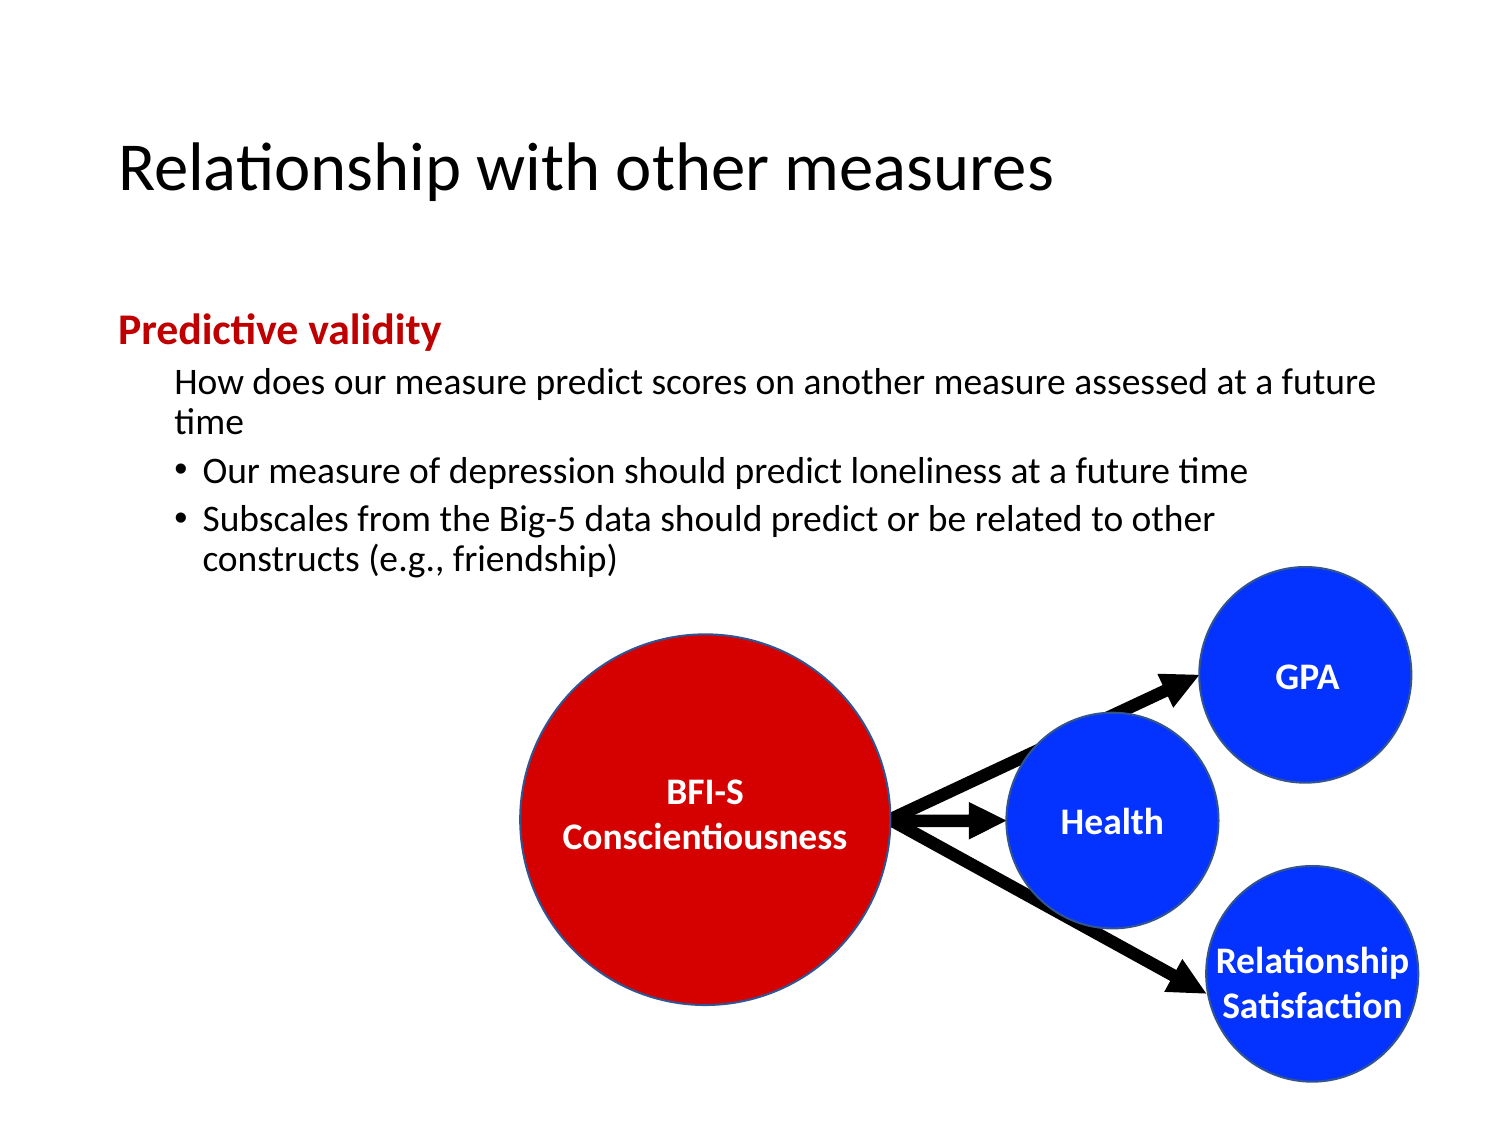

# Relationship with other measures
Predictive validity
How does our measure predict scores on another measure assessed at a future time
Our measure of depression should predict loneliness at a future time
Subscales from the Big-5 data should predict or be related to other constructs (e.g., friendship)

BFI-S Conscientiousness
GPA

Health

Relationship Satisfaction